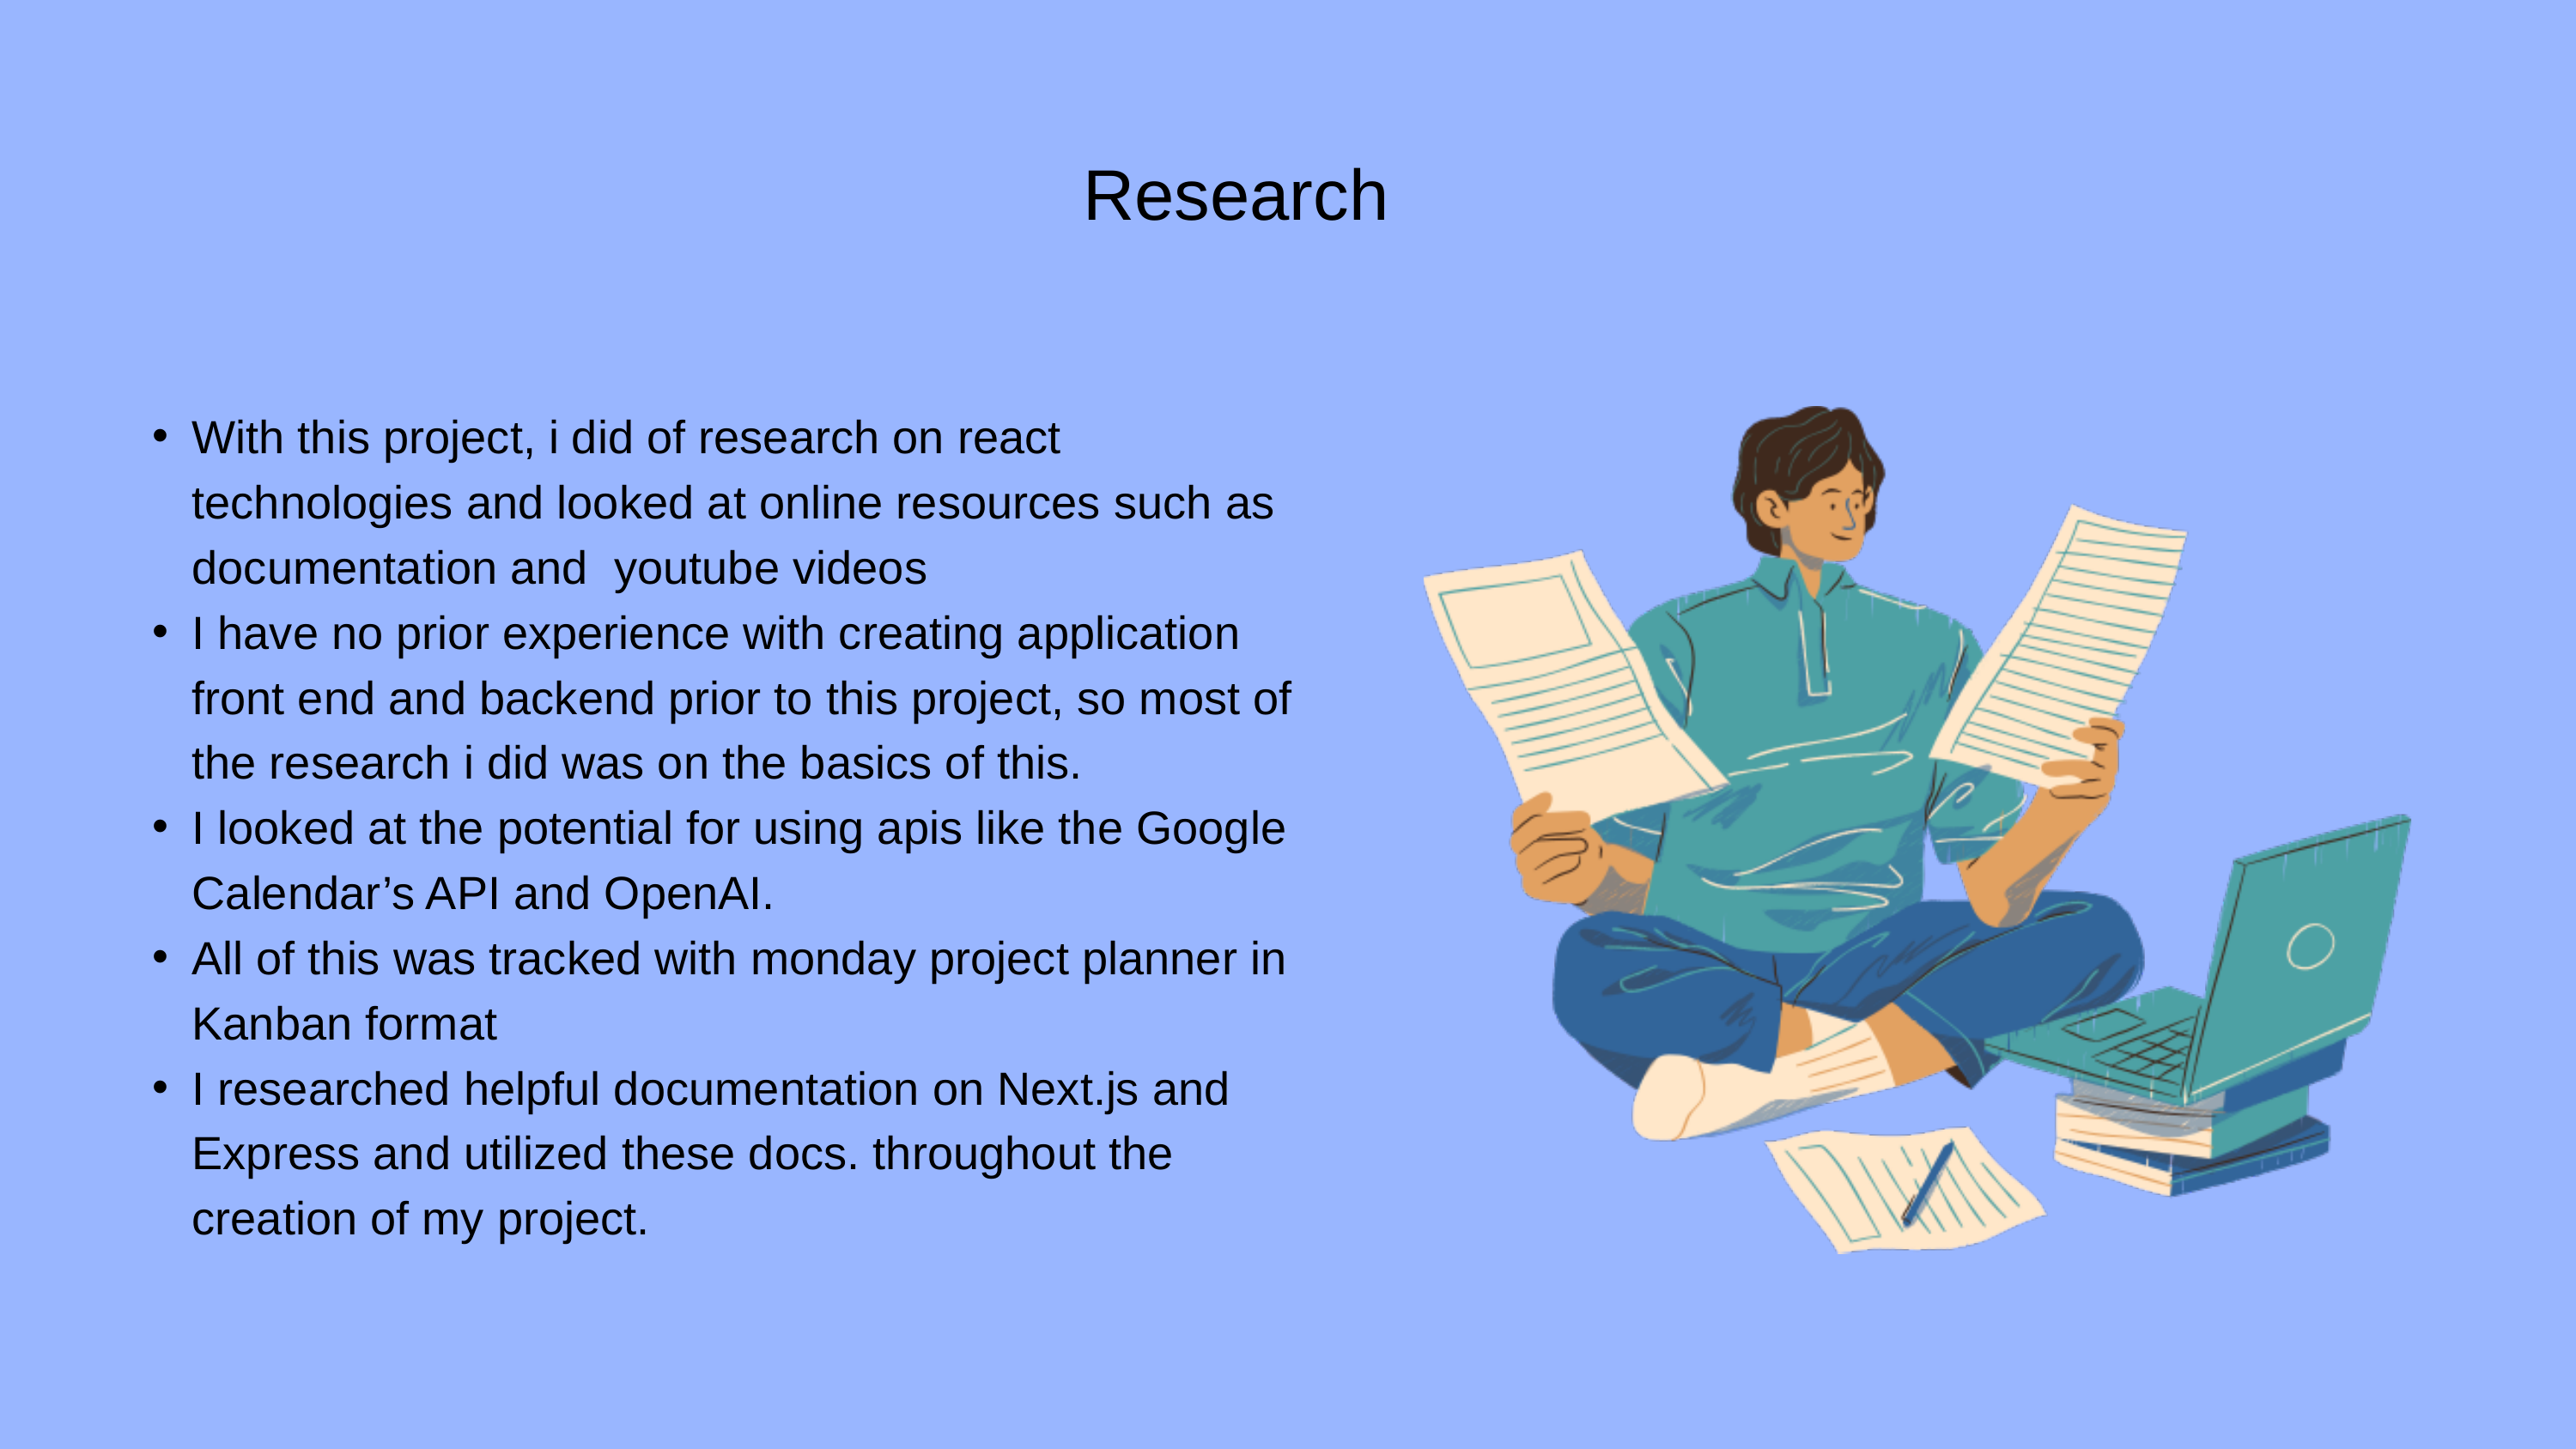

Research
With this project, i did of research on react technologies and looked at online resources such as documentation and  youtube videos
I have no prior experience with creating application front end and backend prior to this project, so most of the research i did was on the basics of this.
I looked at the potential for using apis like the Google Calendar’s API and OpenAI.
All of this was tracked with monday project planner in Kanban format
I researched helpful documentation on Next.js and Express and utilized these docs. throughout the creation of my project.